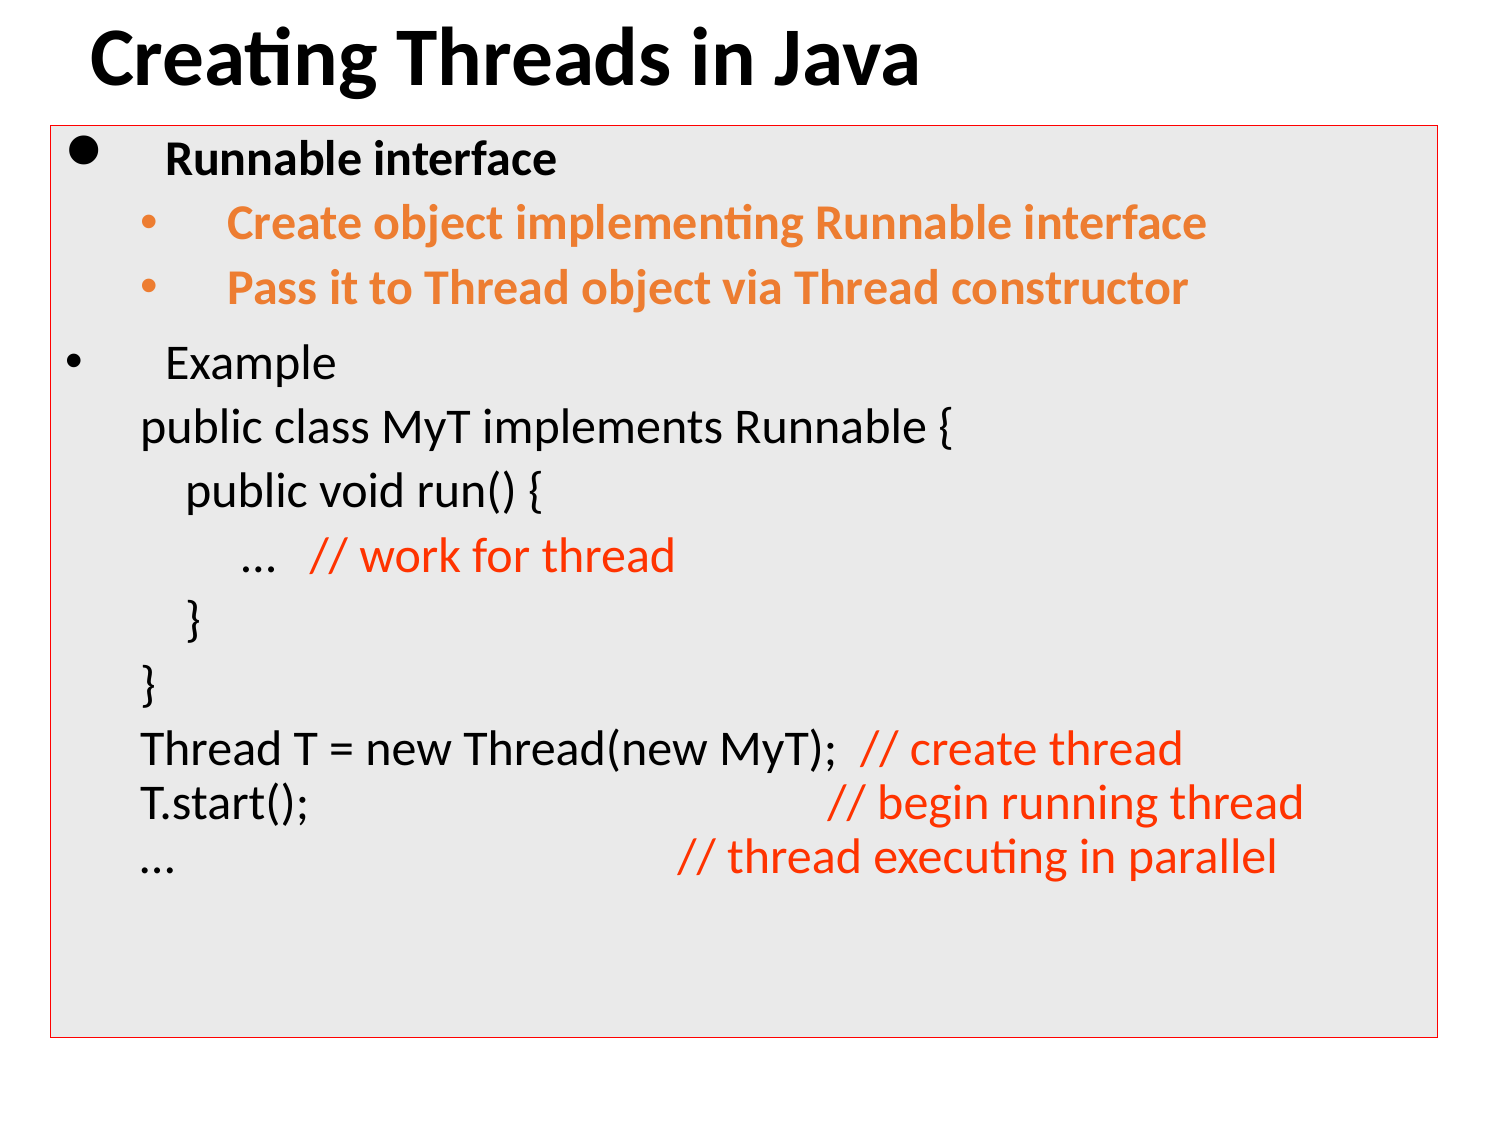

# Creating Threads in Java
Runnable interface
Create object implementing Runnable interface
Pass it to Thread object via Thread constructor
Example
public class MyT implements Runnable {
    public void run() {
         …   // work for thread
    }
}
Thread T = new Thread(new MyT);  // create thread
T.start();			       	// begin running thread
…				// thread executing in parallel